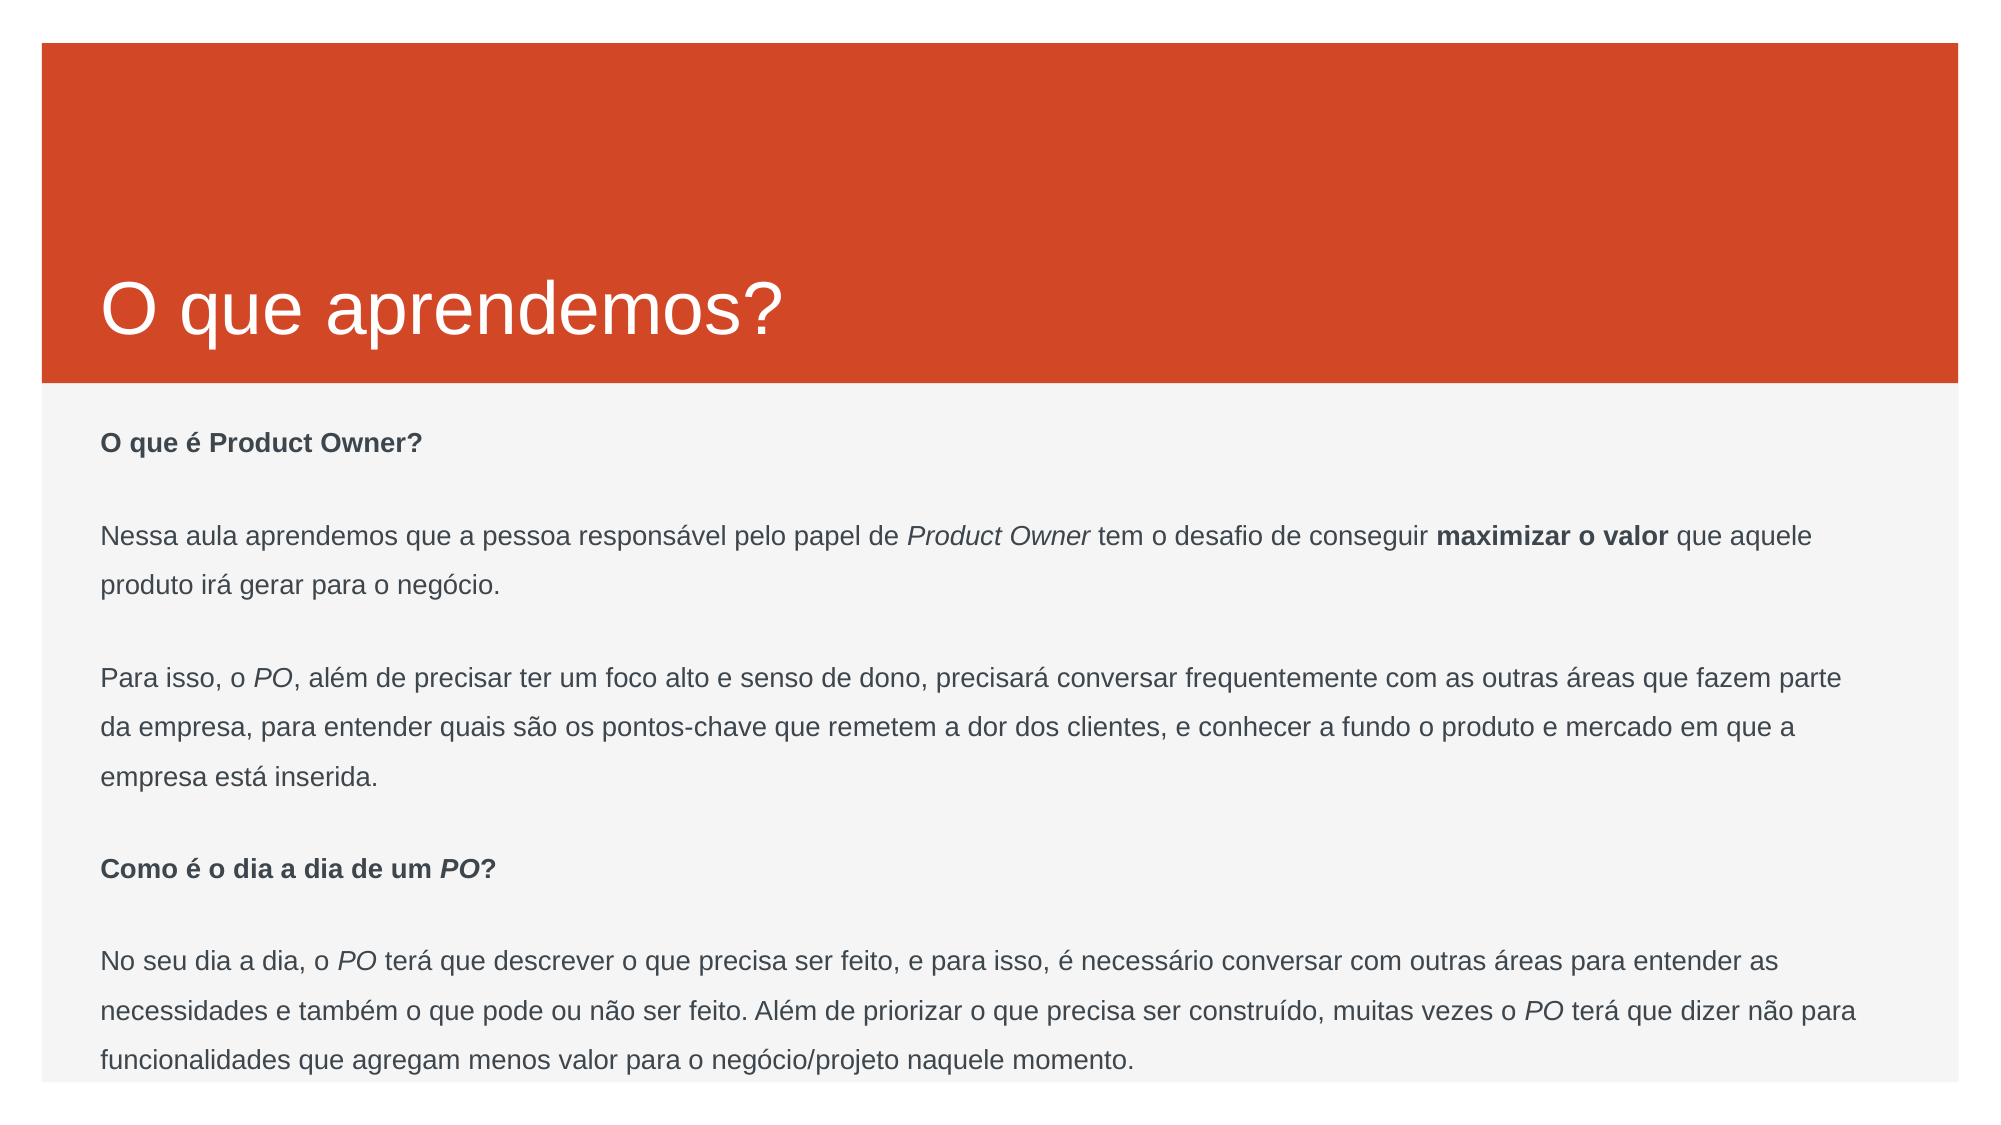

# O que aprendemos?
O que é Product Owner?
Nessa aula aprendemos que a pessoa responsável pelo papel de Product Owner tem o desafio de conseguir maximizar o valor que aquele produto irá gerar para o negócio.
Para isso, o PO, além de precisar ter um foco alto e senso de dono, precisará conversar frequentemente com as outras áreas que fazem parte da empresa, para entender quais são os pontos-chave que remetem a dor dos clientes, e conhecer a fundo o produto e mercado em que a empresa está inserida.
Como é o dia a dia de um PO?
No seu dia a dia, o PO terá que descrever o que precisa ser feito, e para isso, é necessário conversar com outras áreas para entender as necessidades e também o que pode ou não ser feito. Além de priorizar o que precisa ser construído, muitas vezes o PO terá que dizer não para funcionalidades que agregam menos valor para o negócio/projeto naquele momento.